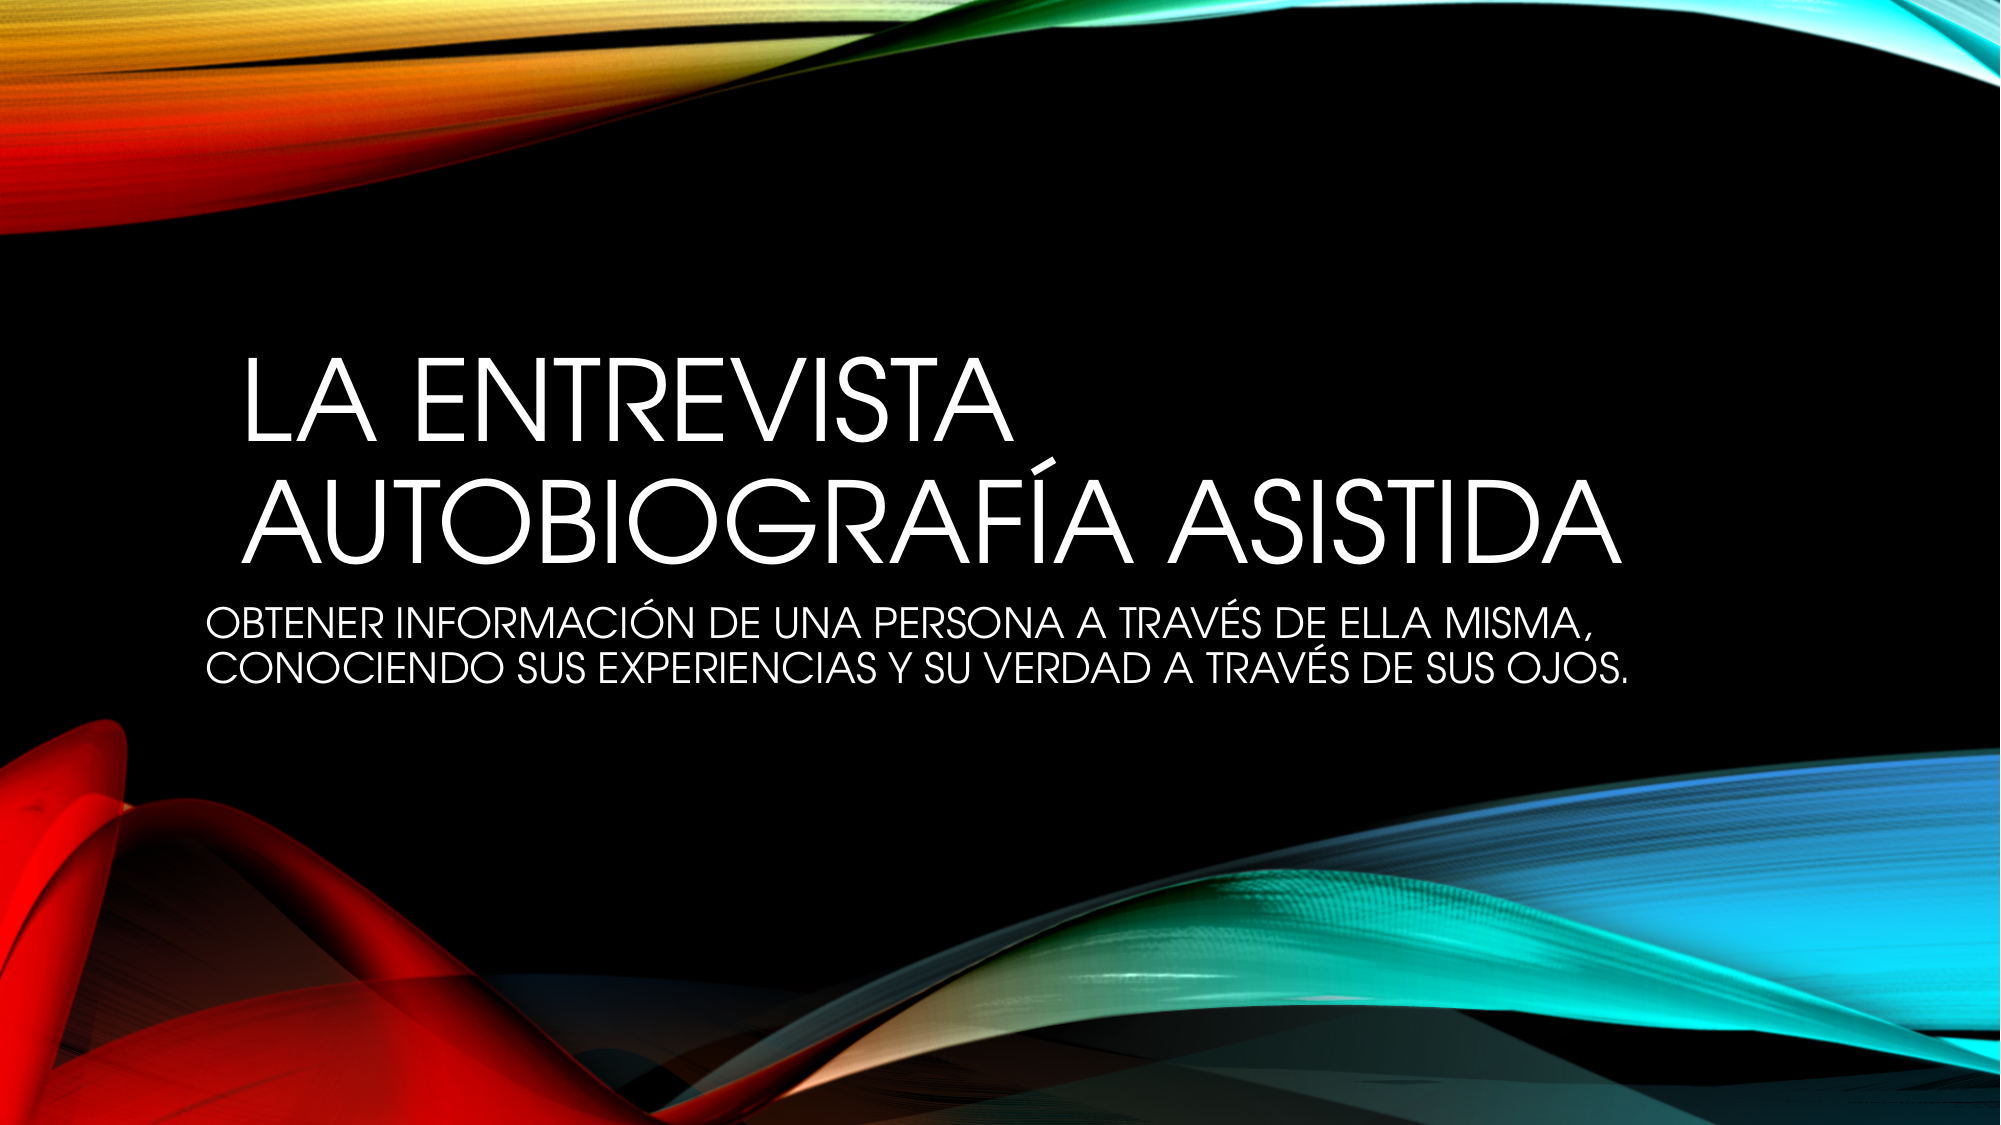

# LA ENTREVISTA AUTOBIOGRAFÍA ASISTIDA
OBTENER INFORMACIÓN DE UNA PERSONA A TRAVÉS DE ELLA MISMA, CONOCIENDO SUS EXPERIENCIAS Y SU VERDAD A TRAVÉS DE SUS OJOS.